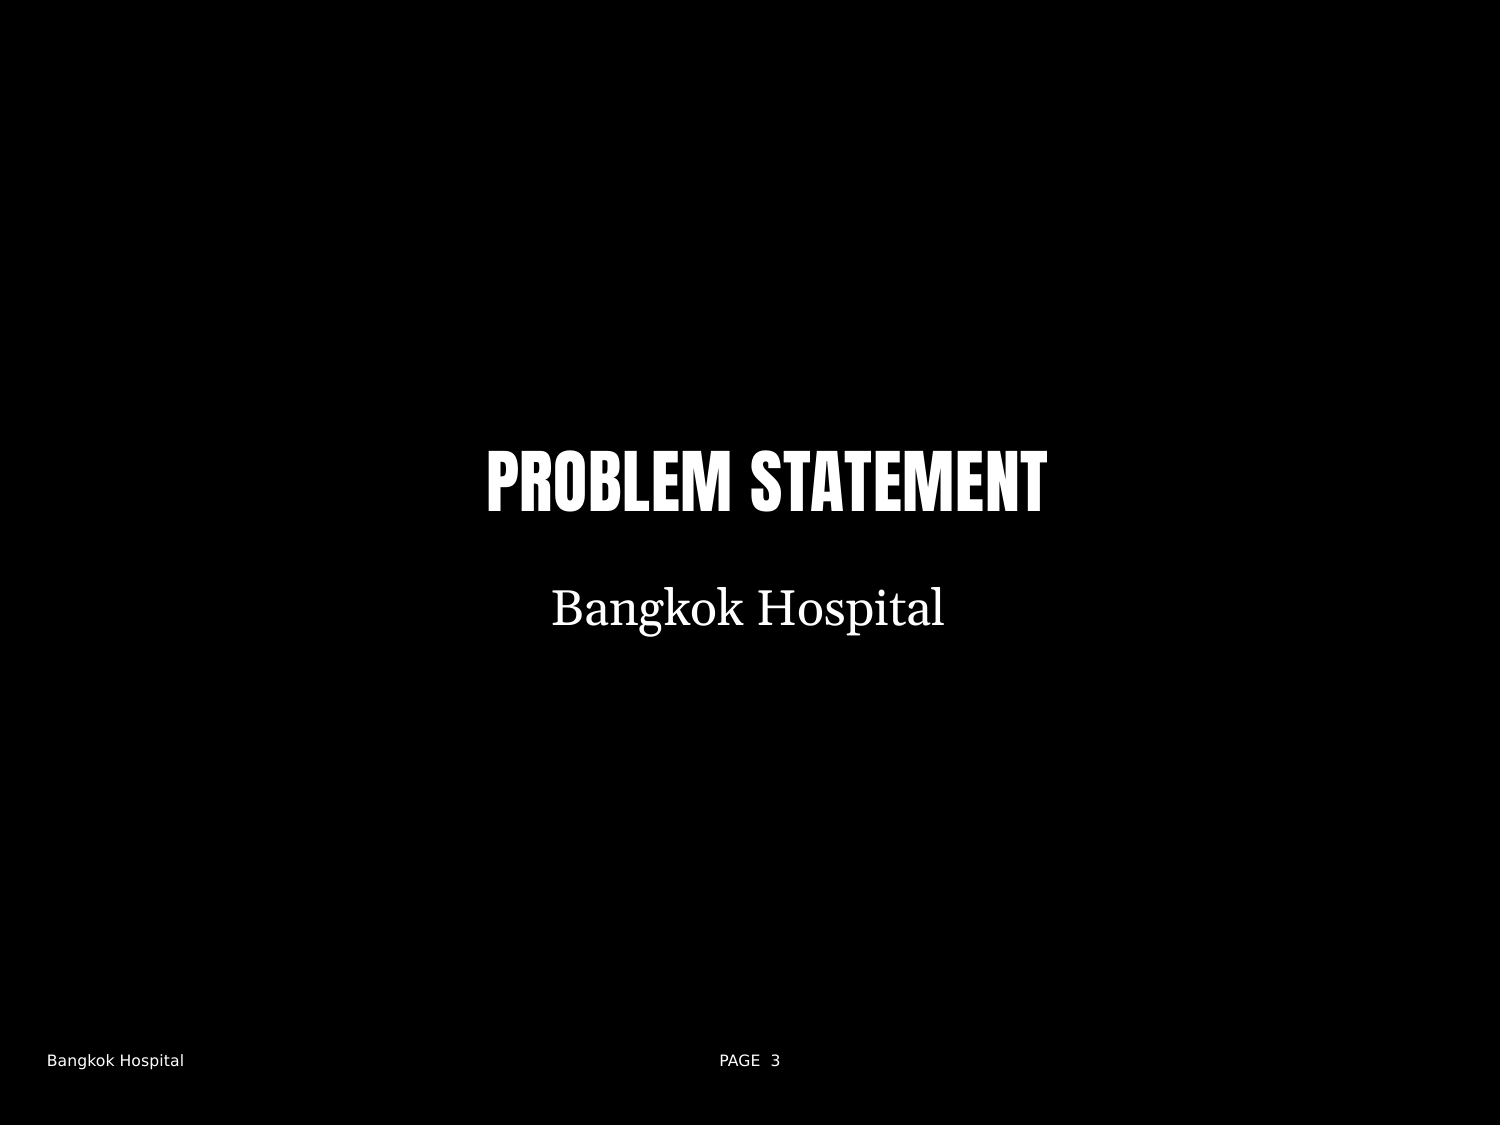

# Problem Statement
Bangkok Hospital
Bangkok Hospital
PAGE  3